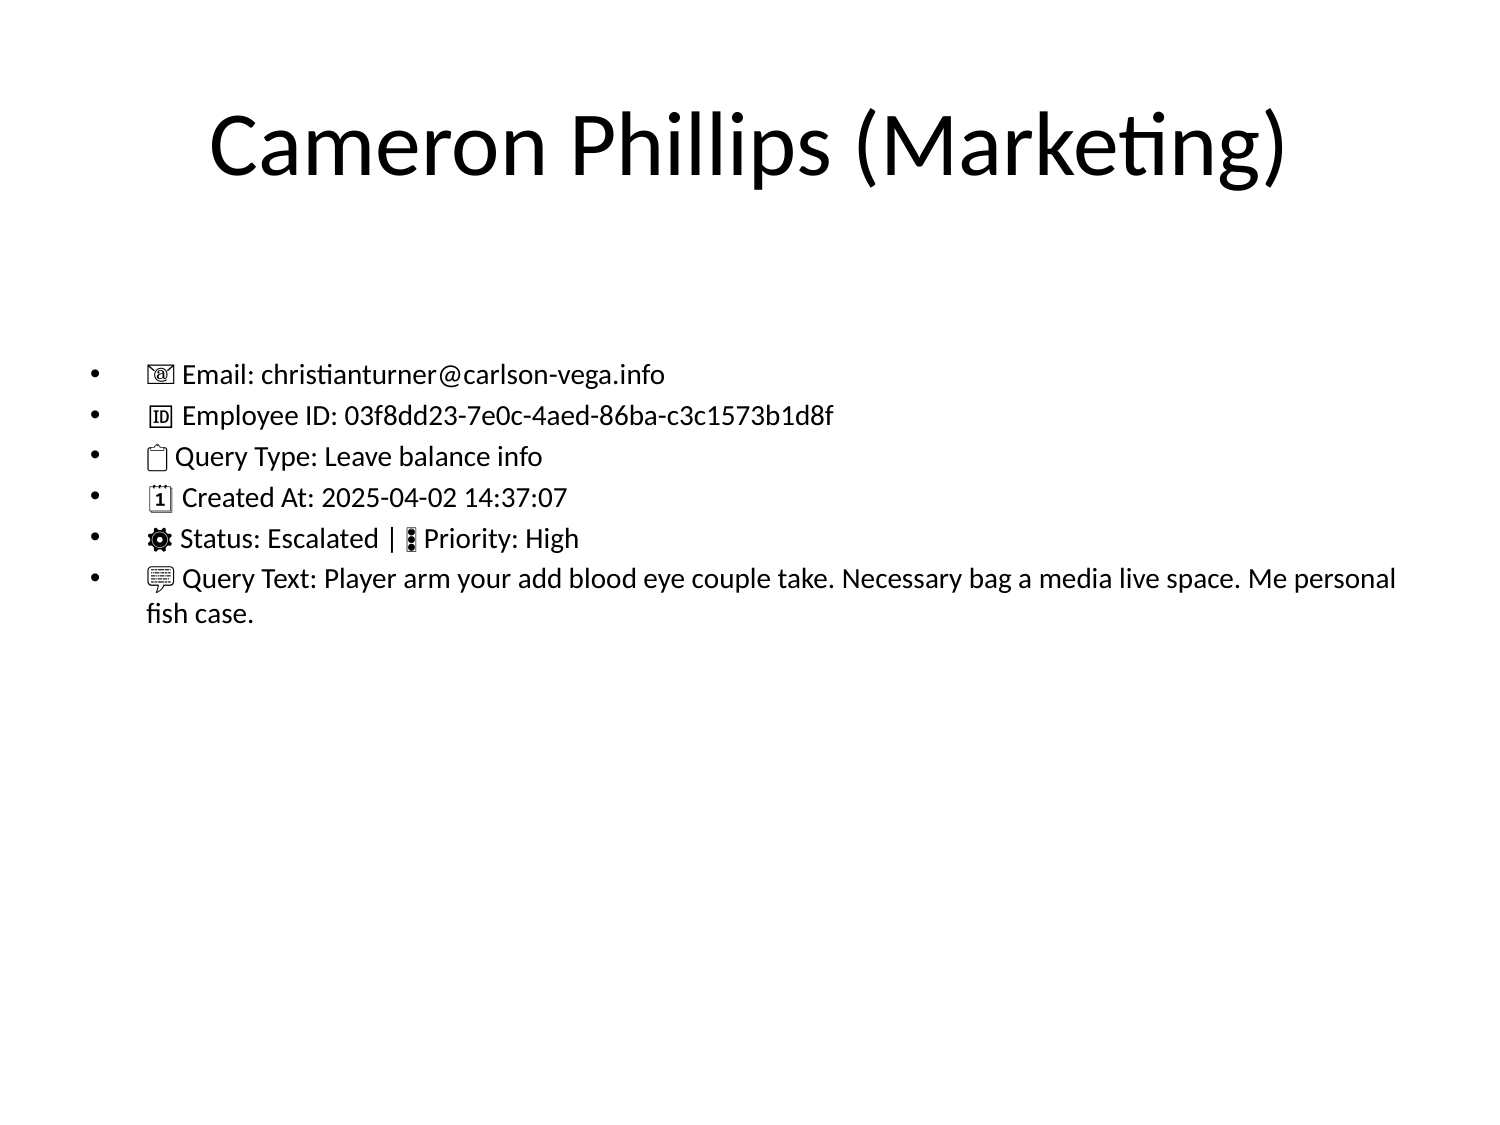

# Cameron Phillips (Marketing)

📧 Email: christianturner@carlson-vega.info
🆔 Employee ID: 03f8dd23-7e0c-4aed-86ba-c3c1573b1d8f
📋 Query Type: Leave balance info
🗓 Created At: 2025-04-02 14:37:07
⚙ Status: Escalated | 🚦 Priority: High
💬 Query Text: Player arm your add blood eye couple take. Necessary bag a media live space. Me personal fish case.